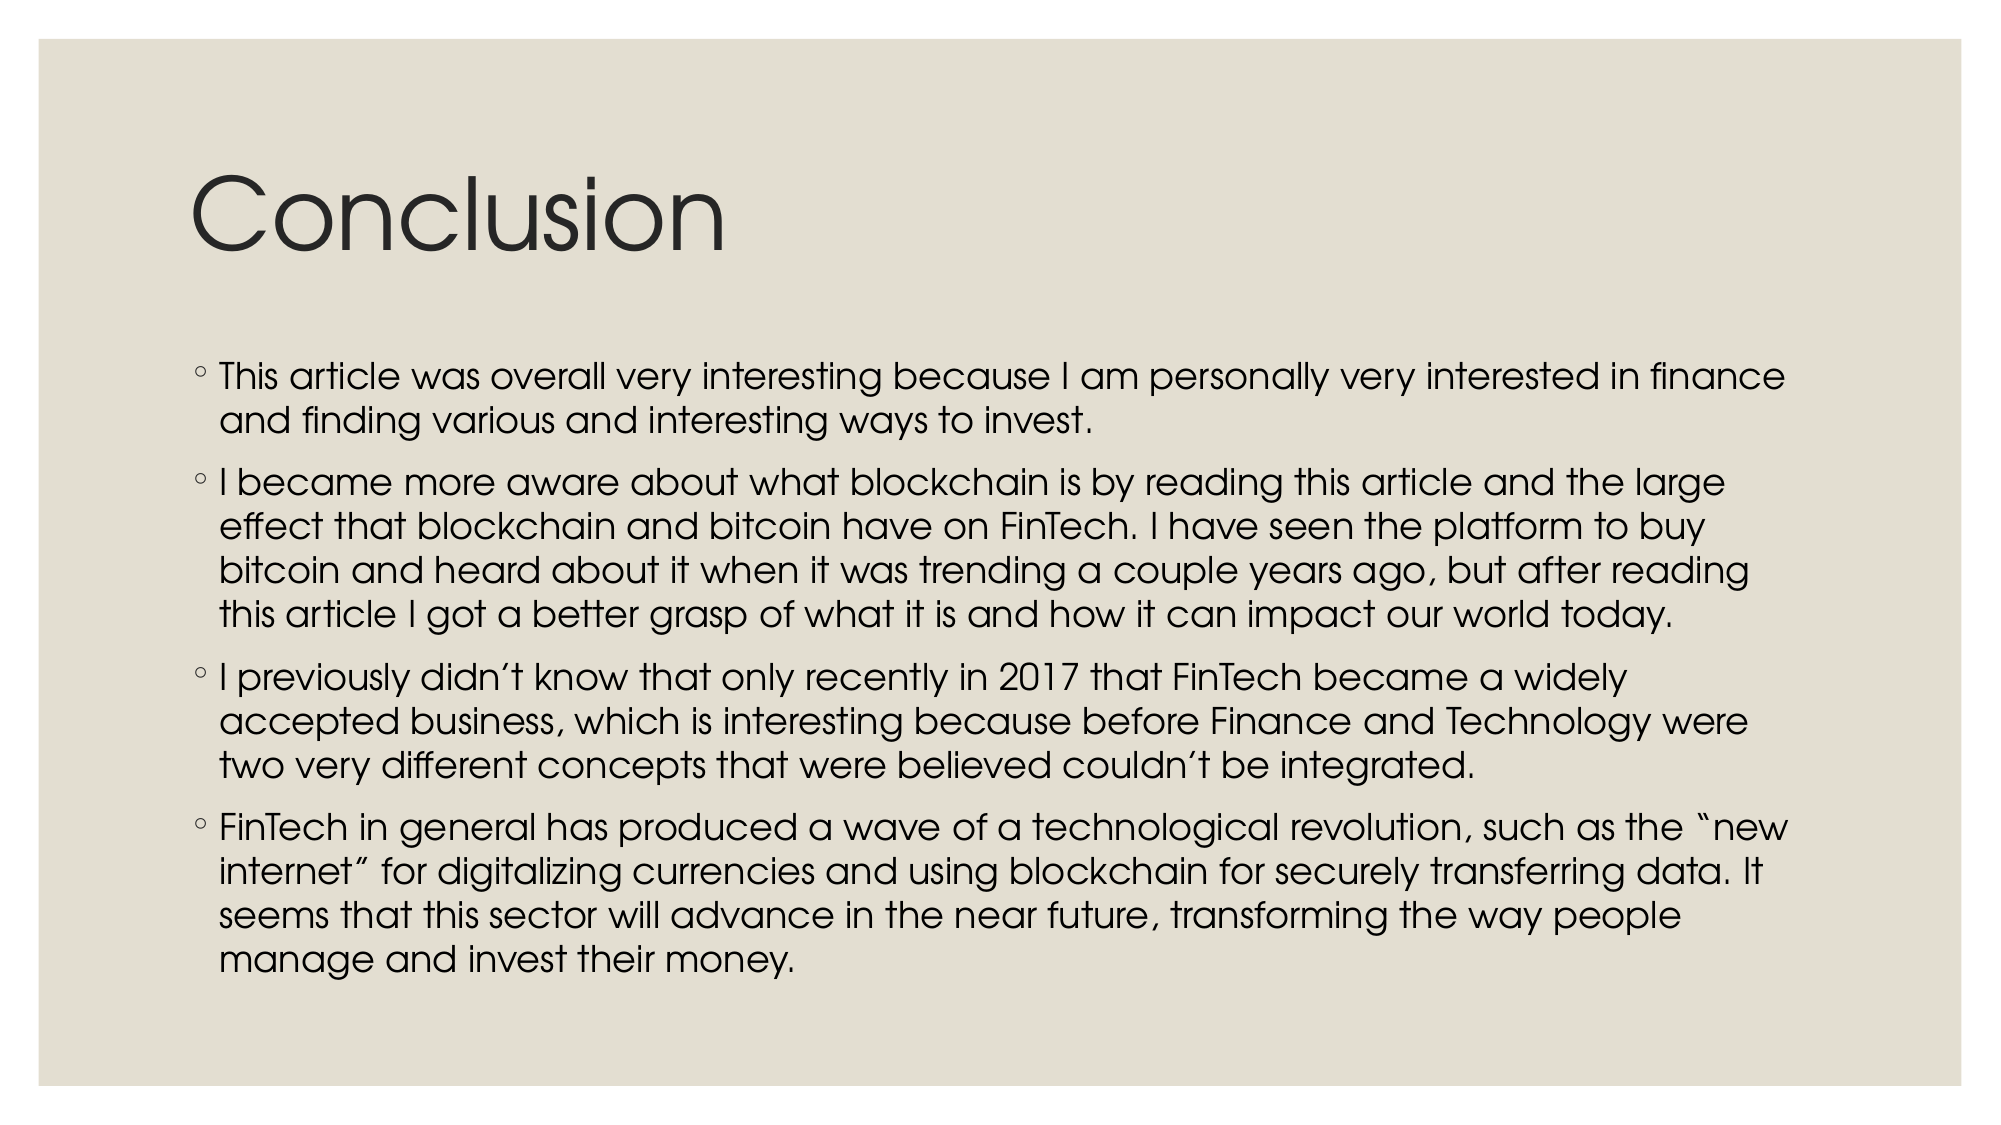

# Conclusion
This article was overall very interesting because I am personally very interested in finance and finding various and interesting ways to invest.
I became more aware about what blockchain is by reading this article and the large effect that blockchain and bitcoin have on FinTech. I have seen the platform to buy bitcoin and heard about it when it was trending a couple years ago, but after reading this article I got a better grasp of what it is and how it can impact our world today.
I previously didn’t know that only recently in 2017 that FinTech became a widely accepted business, which is interesting because before Finance and Technology were two very different concepts that were believed couldn’t be integrated.
FinTech in general has produced a wave of a technological revolution, such as the “new internet” for digitalizing currencies and using blockchain for securely transferring data. It seems that this sector will advance in the near future, transforming the way people manage and invest their money.